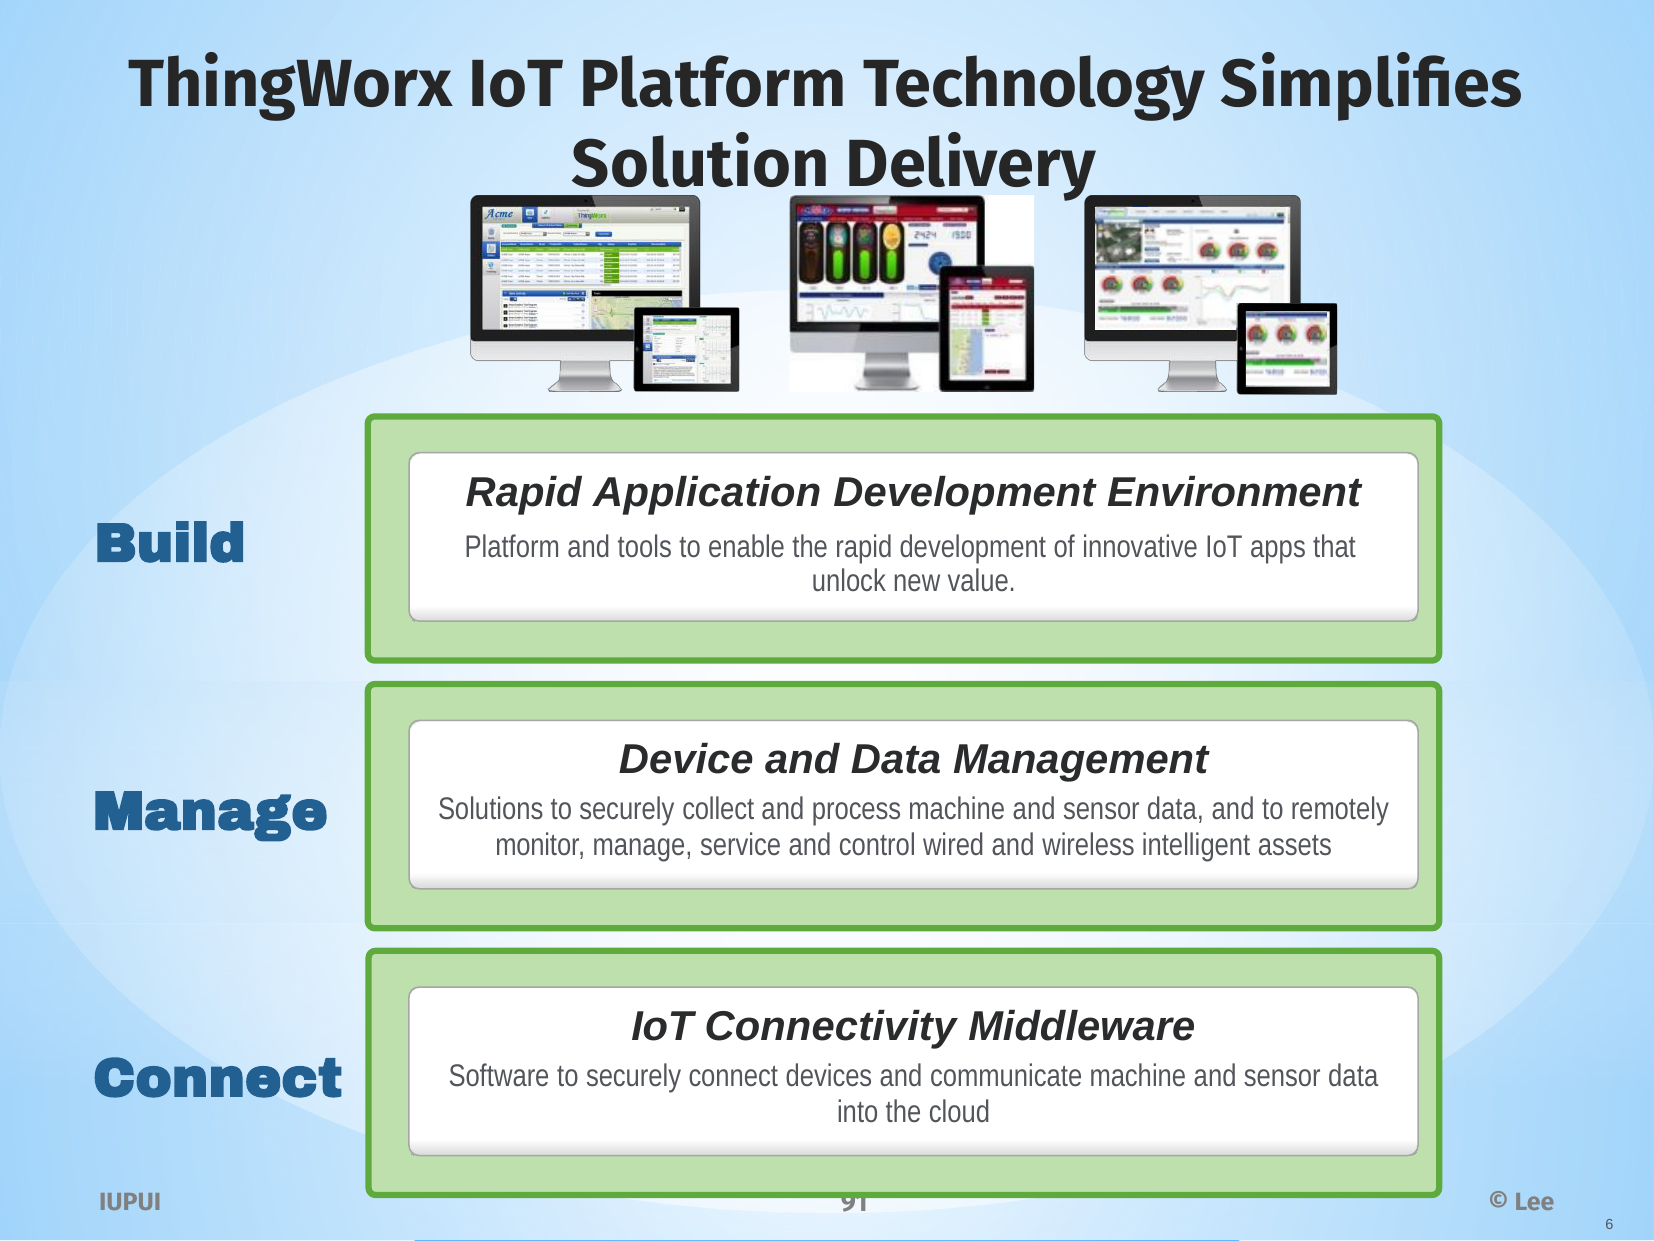

# ThingWorx IoT Platform Technology Simplifies  Solution Delivery

Rapid Application Development Environment
Platform and tools to enable the rapid development of innovative IoT apps that  unlock new value.
Build

Device and Data Management
Solutions to securely collect and process machine and sensor data, and to remotely
monitor, manage, service and control wired and wireless intelligent assets
Manage

IoT Connectivity Middleware
Software to securely connect devices and communicate machine and sensor data
into the cloud

Connect

IUPUI
91
© Lee
6